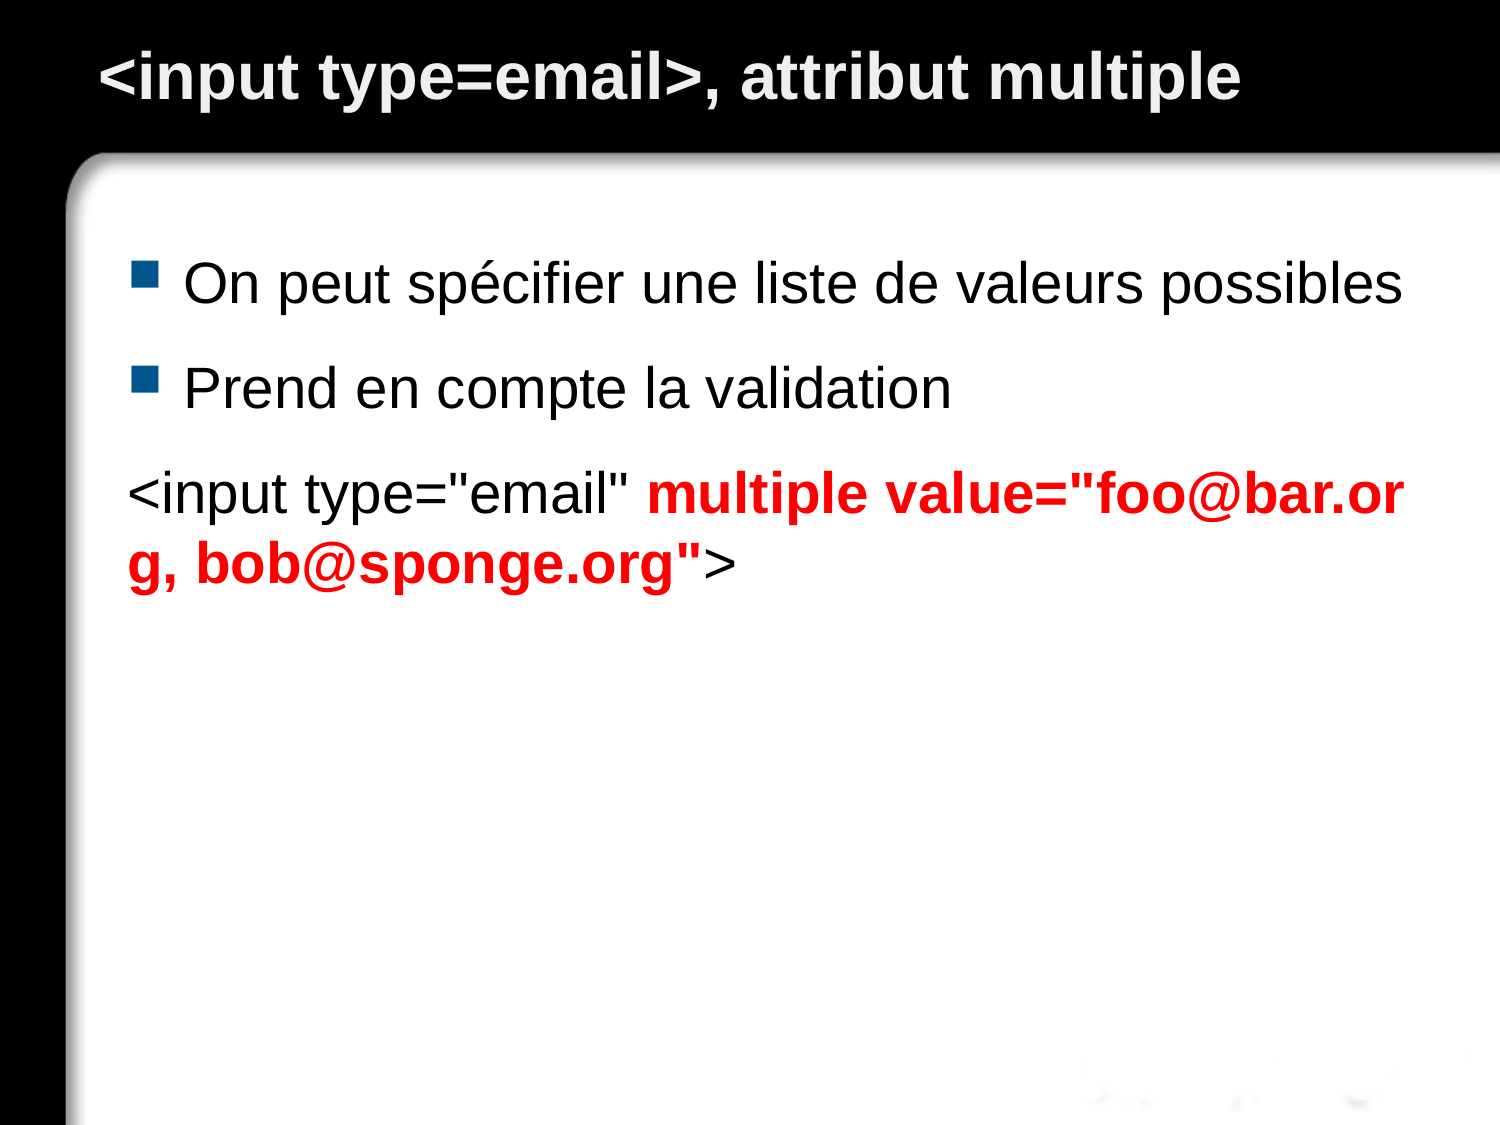

# <input type=email>, attribut multiple
On peut spécifier une liste de valeurs possibles
Prend en compte la validation
<input type="email" multiple value="foo@bar.org, bob@sponge.org">